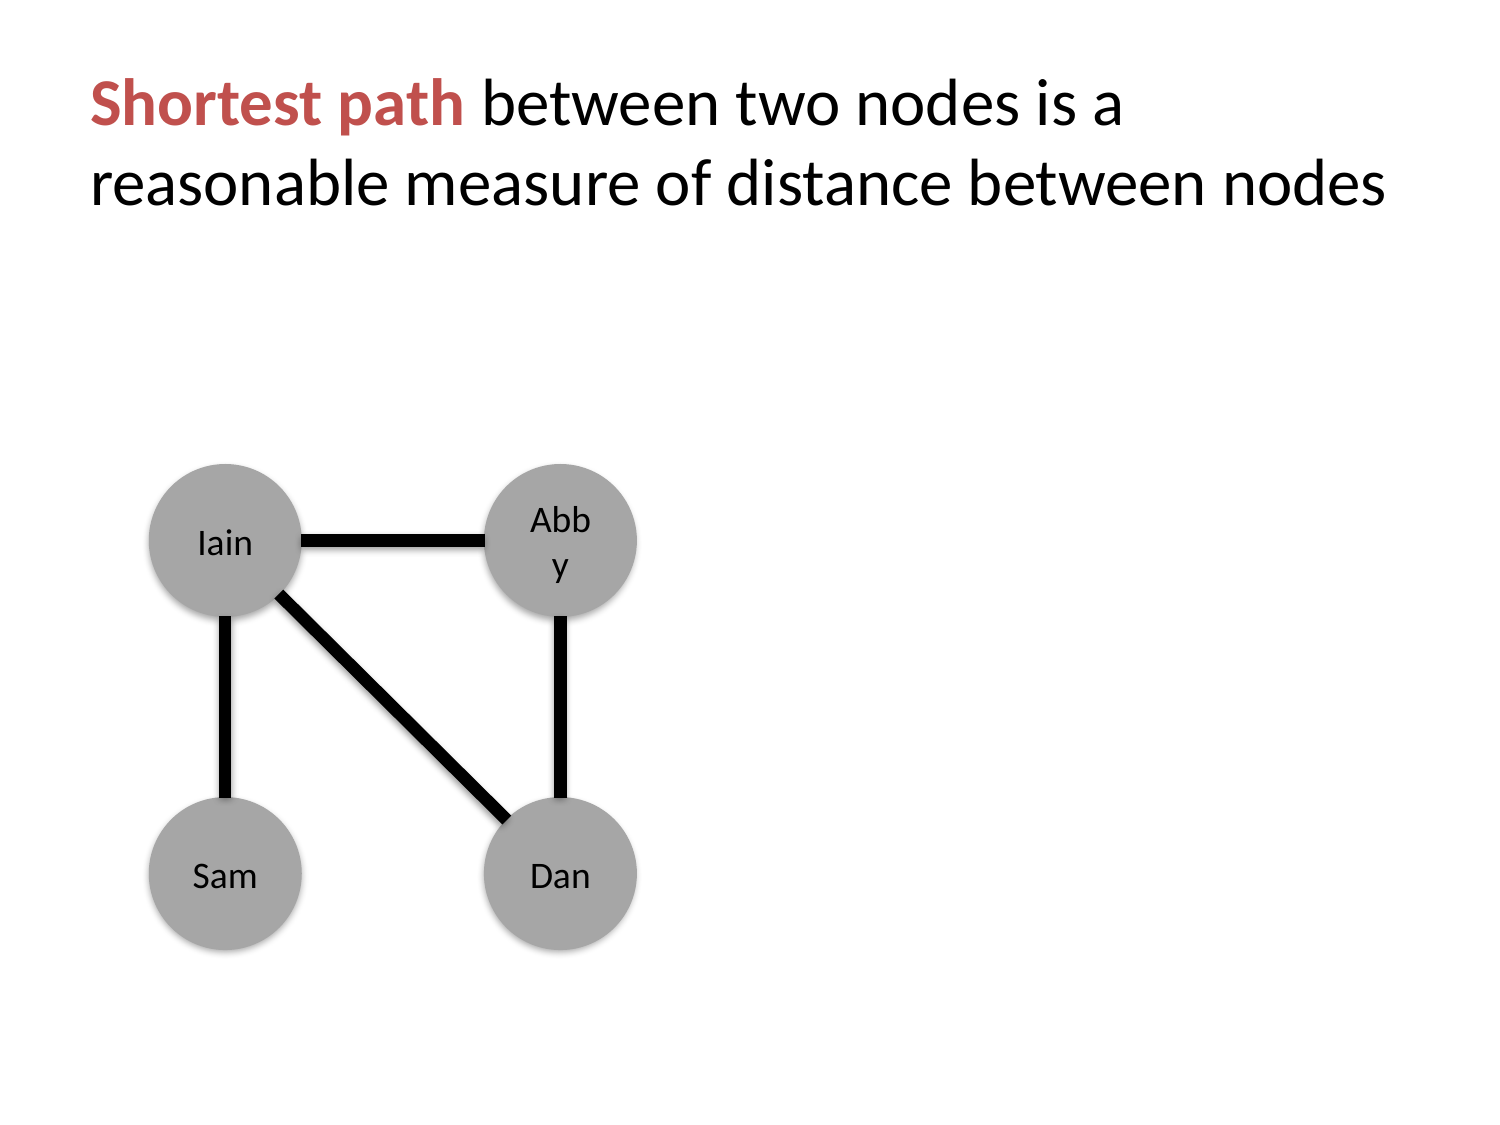

# Shortest path between two nodes is a reasonable measure of distance between nodes
Iain
Abby
Sam
Dan